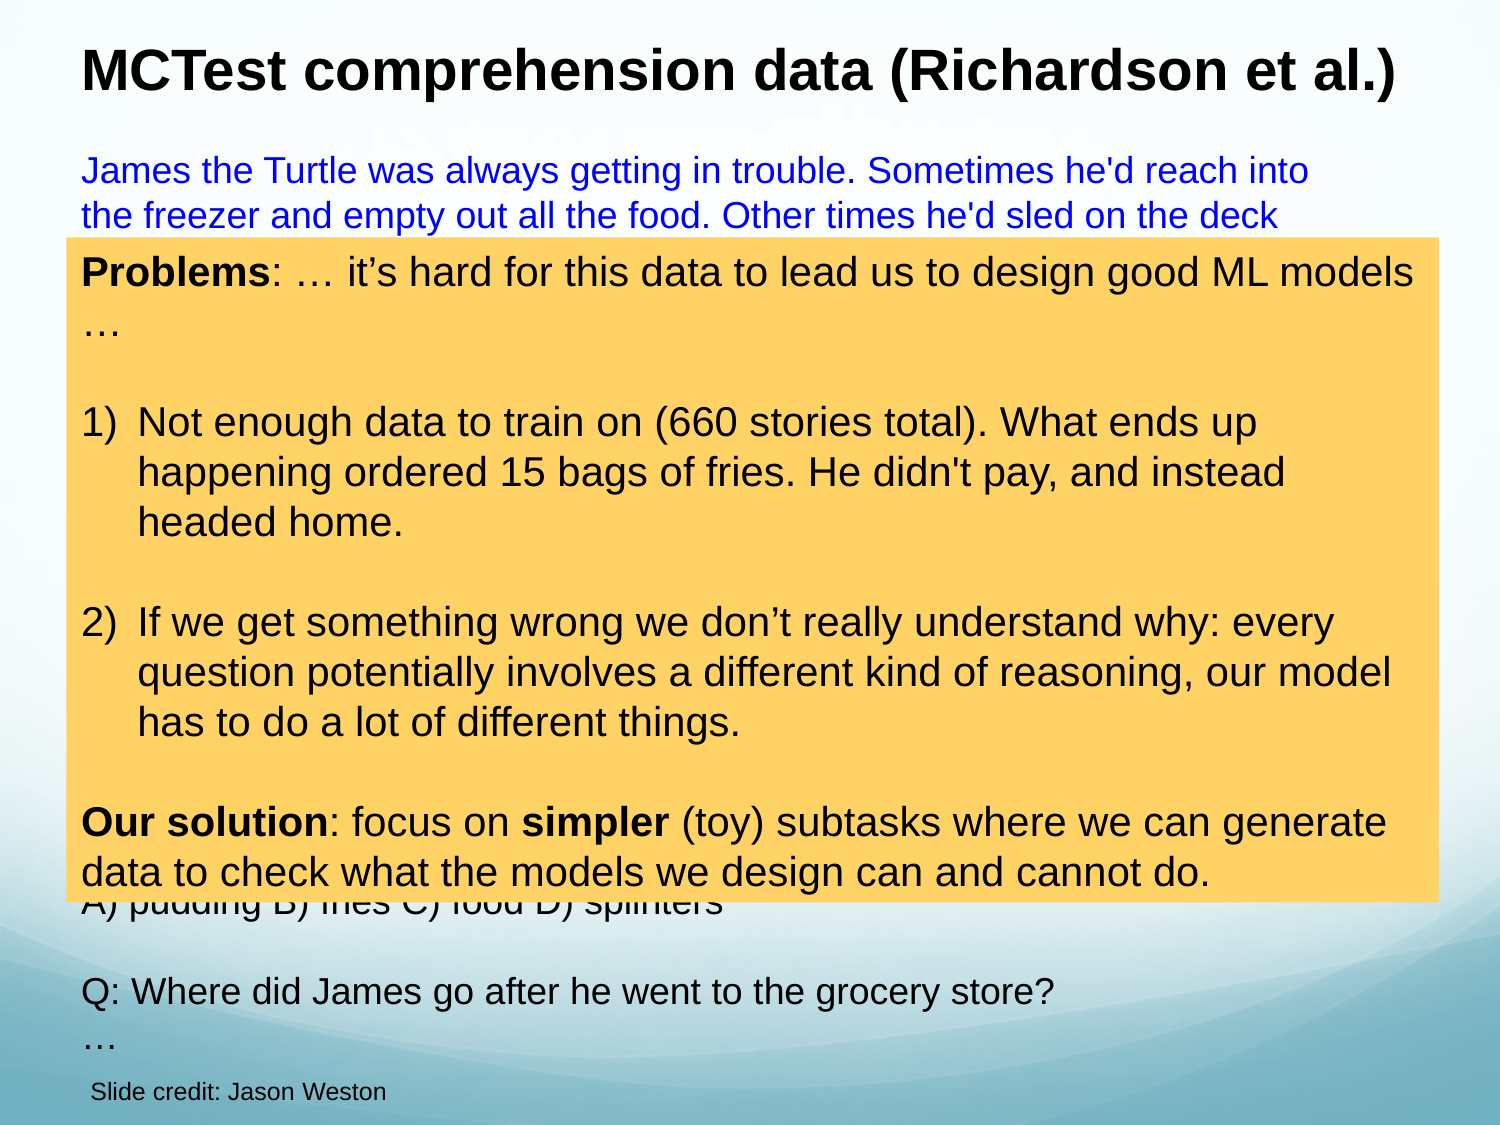

MCTest comprehension data (Richardson et al.)
James the Turtle was always getting in trouble. Sometimes he'd reach into
the freezer and empty out all the food. Other times he'd sled on the deck
and get a splinter. His aunt Jane tried as hard as she could to keep him out
of trouble, but he was sneaky and got into lots of trouble behind her back.
Problems: … it’s hard for this data to lead us to design good ML models …

Not enough data to train on (660 stories total). What ends up happening ordered 15 bags of fries. He didn't pay, and instead headed home.

If we get something wrong we don’t really understand why: every question potentially involves a different kind of reasoning, our model has to do a lot of different things.

Our solution: focus on simpler (toy) subtasks where we can generate data to check what the models we design can and cannot do.
One day, James thought he would go into town and see what kind of trouble
he could get into. He went to the grocery store and pulled all the pudding off
the shelves and ate two jars. Then he walked to the fast food restaurant and
ordered 15 bags of fries. He didn't pay, and instead headed home.
His aunt was waiting for him in his room. She told James that she loved
him, but he would have to start acting like a well-behaved turtle.
After about a month, and after getting into lots of trouble, James finally
made up his mind to be a better turtle.
Q: What did James pull off of the shelves in the grocery store?

A) pudding B) fries C) food D) splinters

Q: Where did James go after he went to the grocery store?
…
Slide credit: Jason Weston